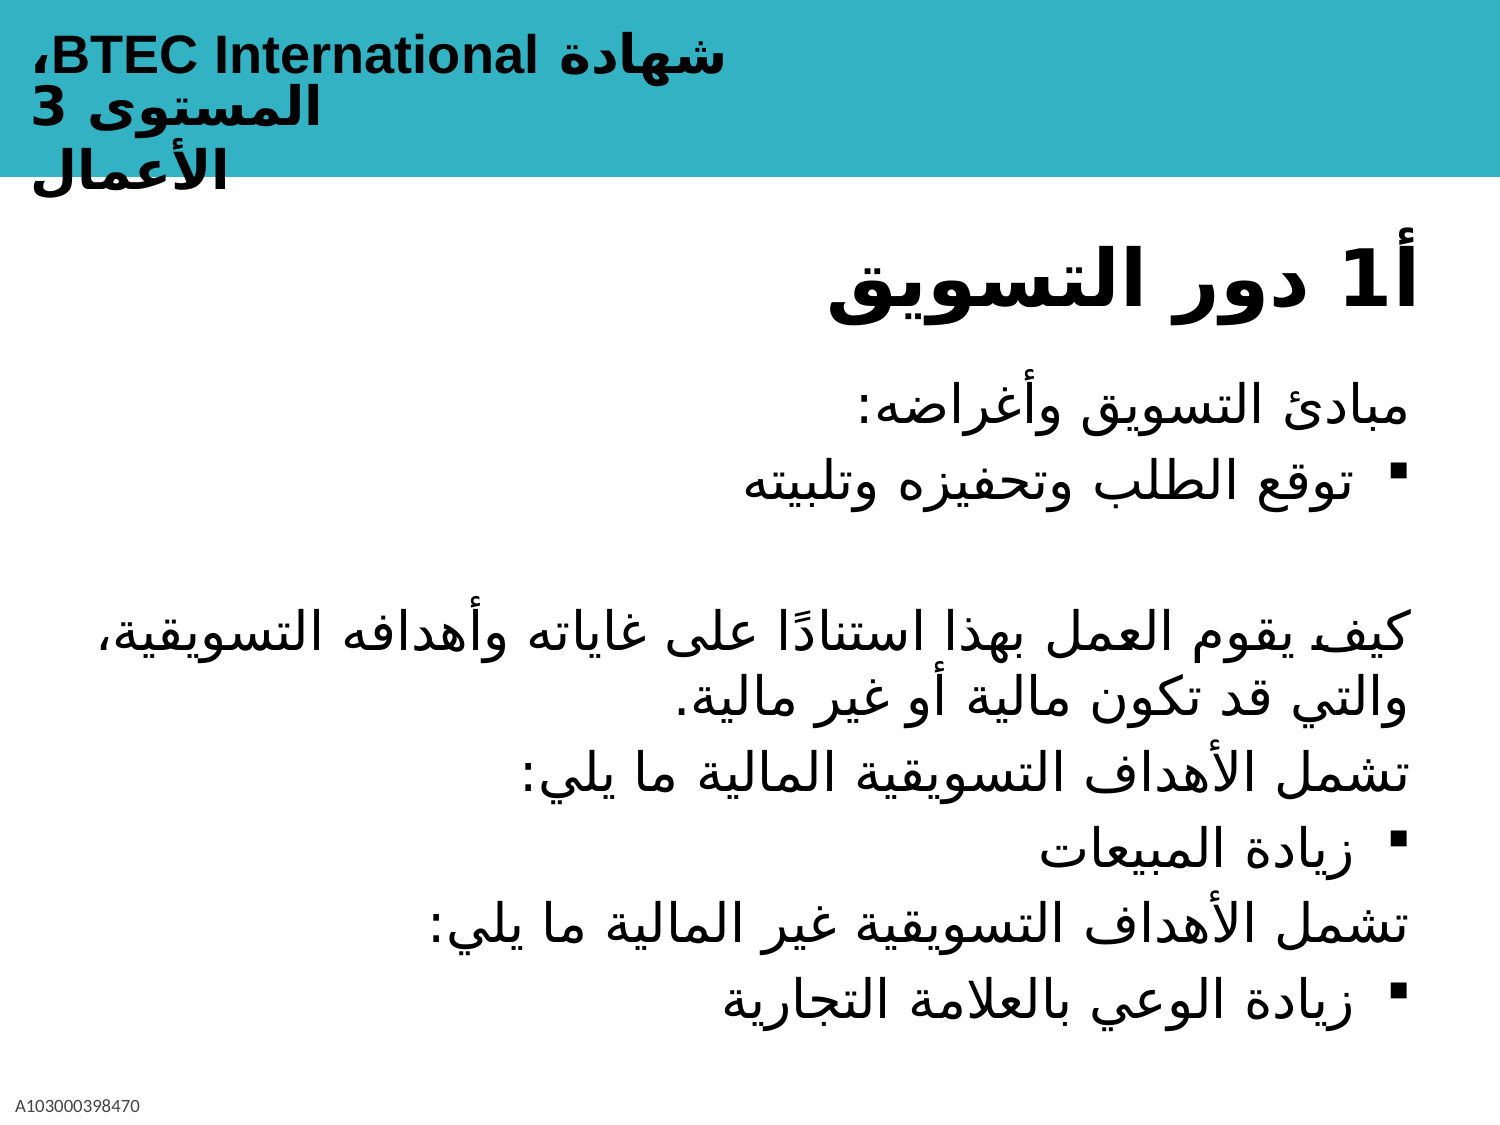

أ1 دور التسويق
مبادئ التسويق وأغراضه:
توقع الطلب وتحفيزه وتلبيته

كيف يقوم العمل بهذا استنادًا على غاياته وأهدافه التسويقية، والتي قد تكون مالية أو غير مالية.
تشمل الأهداف التسويقية المالية ما يلي:
زيادة المبيعات
تشمل الأهداف التسويقية غير المالية ما يلي:
زيادة الوعي بالعلامة التجارية

A103000398470